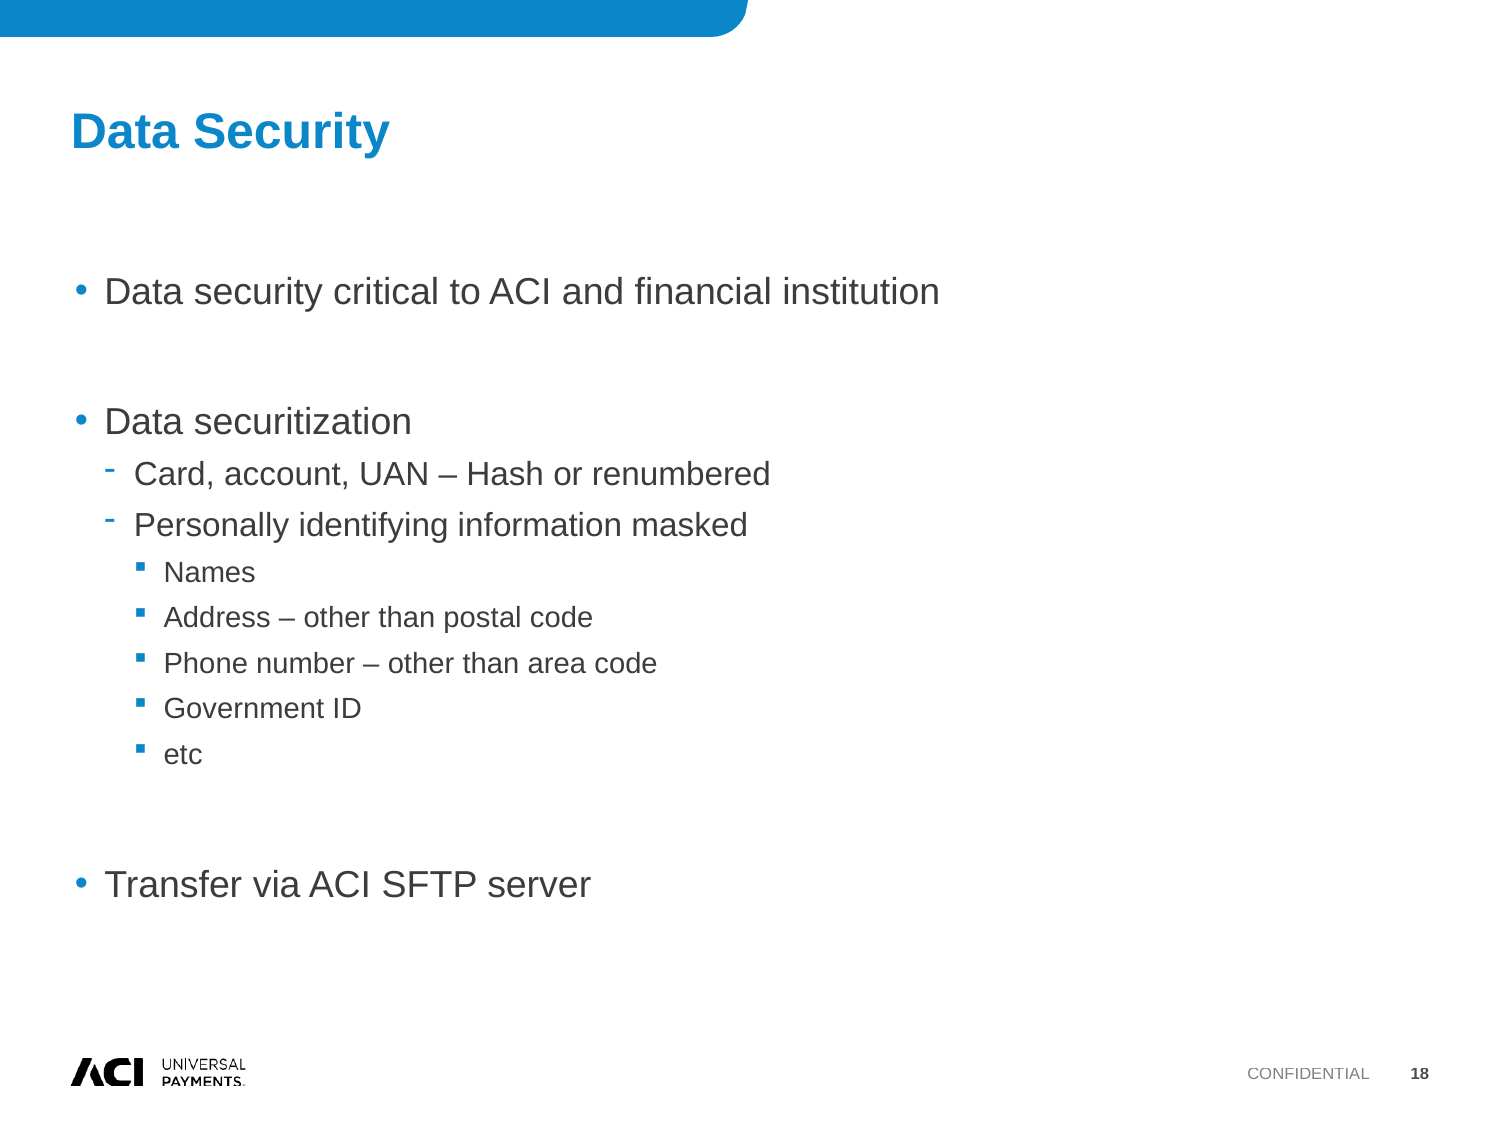

# Data Security

Data security critical to ACI and financial institution

Data securitization
Card, account, UAN – Hash or renumbered
Personally identifying information masked
Names
Address – other than postal code
Phone number – other than area code
Government ID
etc

Transfer via ACI SFTP server

Confidential
18